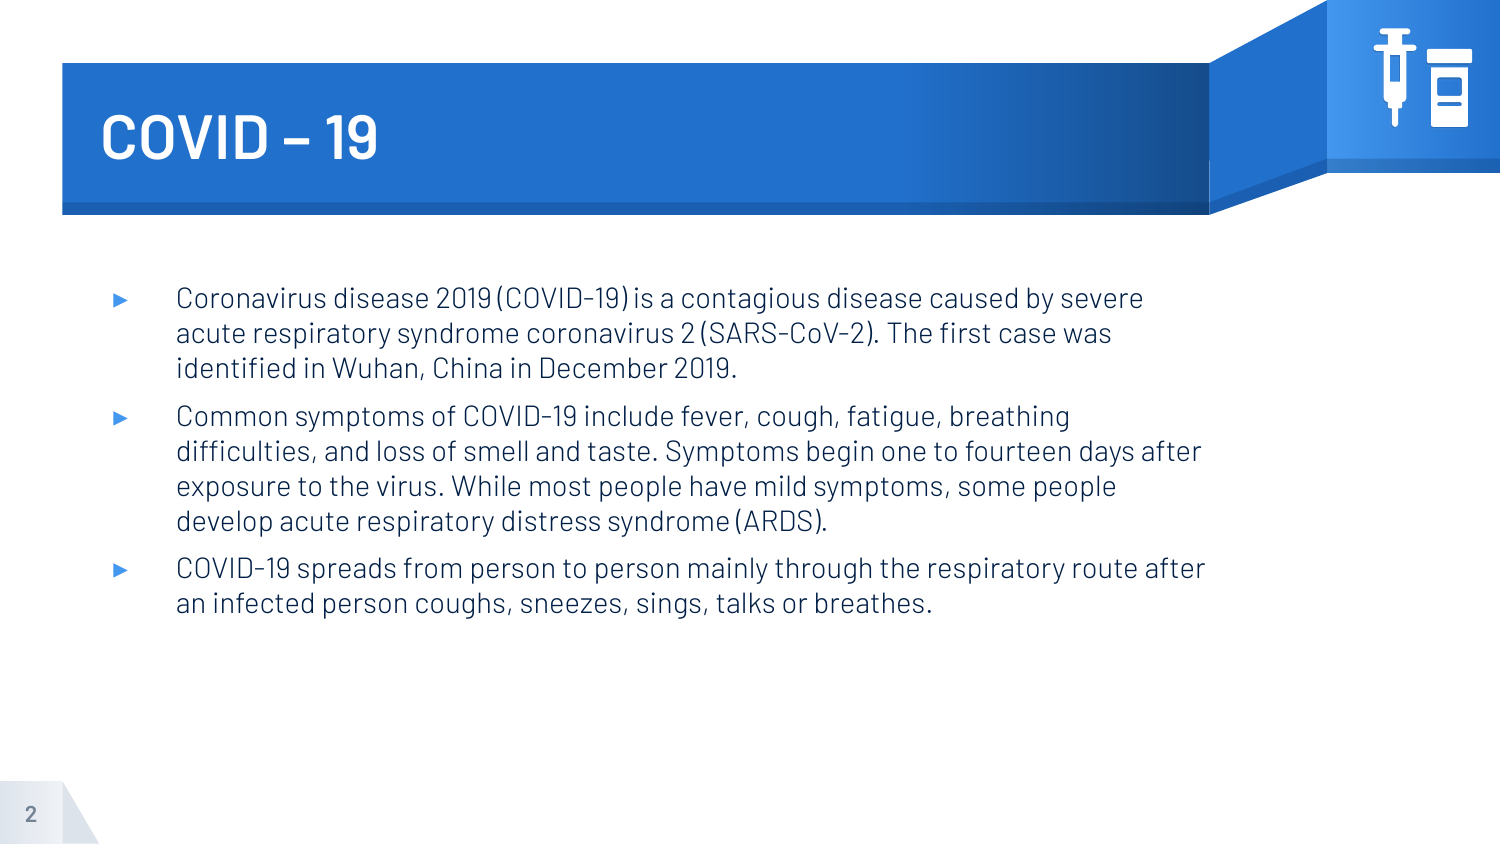

# COVID – 19
Coronavirus disease 2019 (COVID-19) is a contagious disease caused by severe acute respiratory syndrome coronavirus 2 (SARS-CoV-2). The first case was identified in Wuhan, China in December 2019.
Common symptoms of COVID-19 include fever, cough, fatigue, breathing difficulties, and loss of smell and taste. Symptoms begin one to fourteen days after exposure to the virus. While most people have mild symptoms, some people develop acute respiratory distress syndrome (ARDS).
COVID-19 spreads from person to person mainly through the respiratory route after an infected person coughs, sneezes, sings, talks or breathes.
2